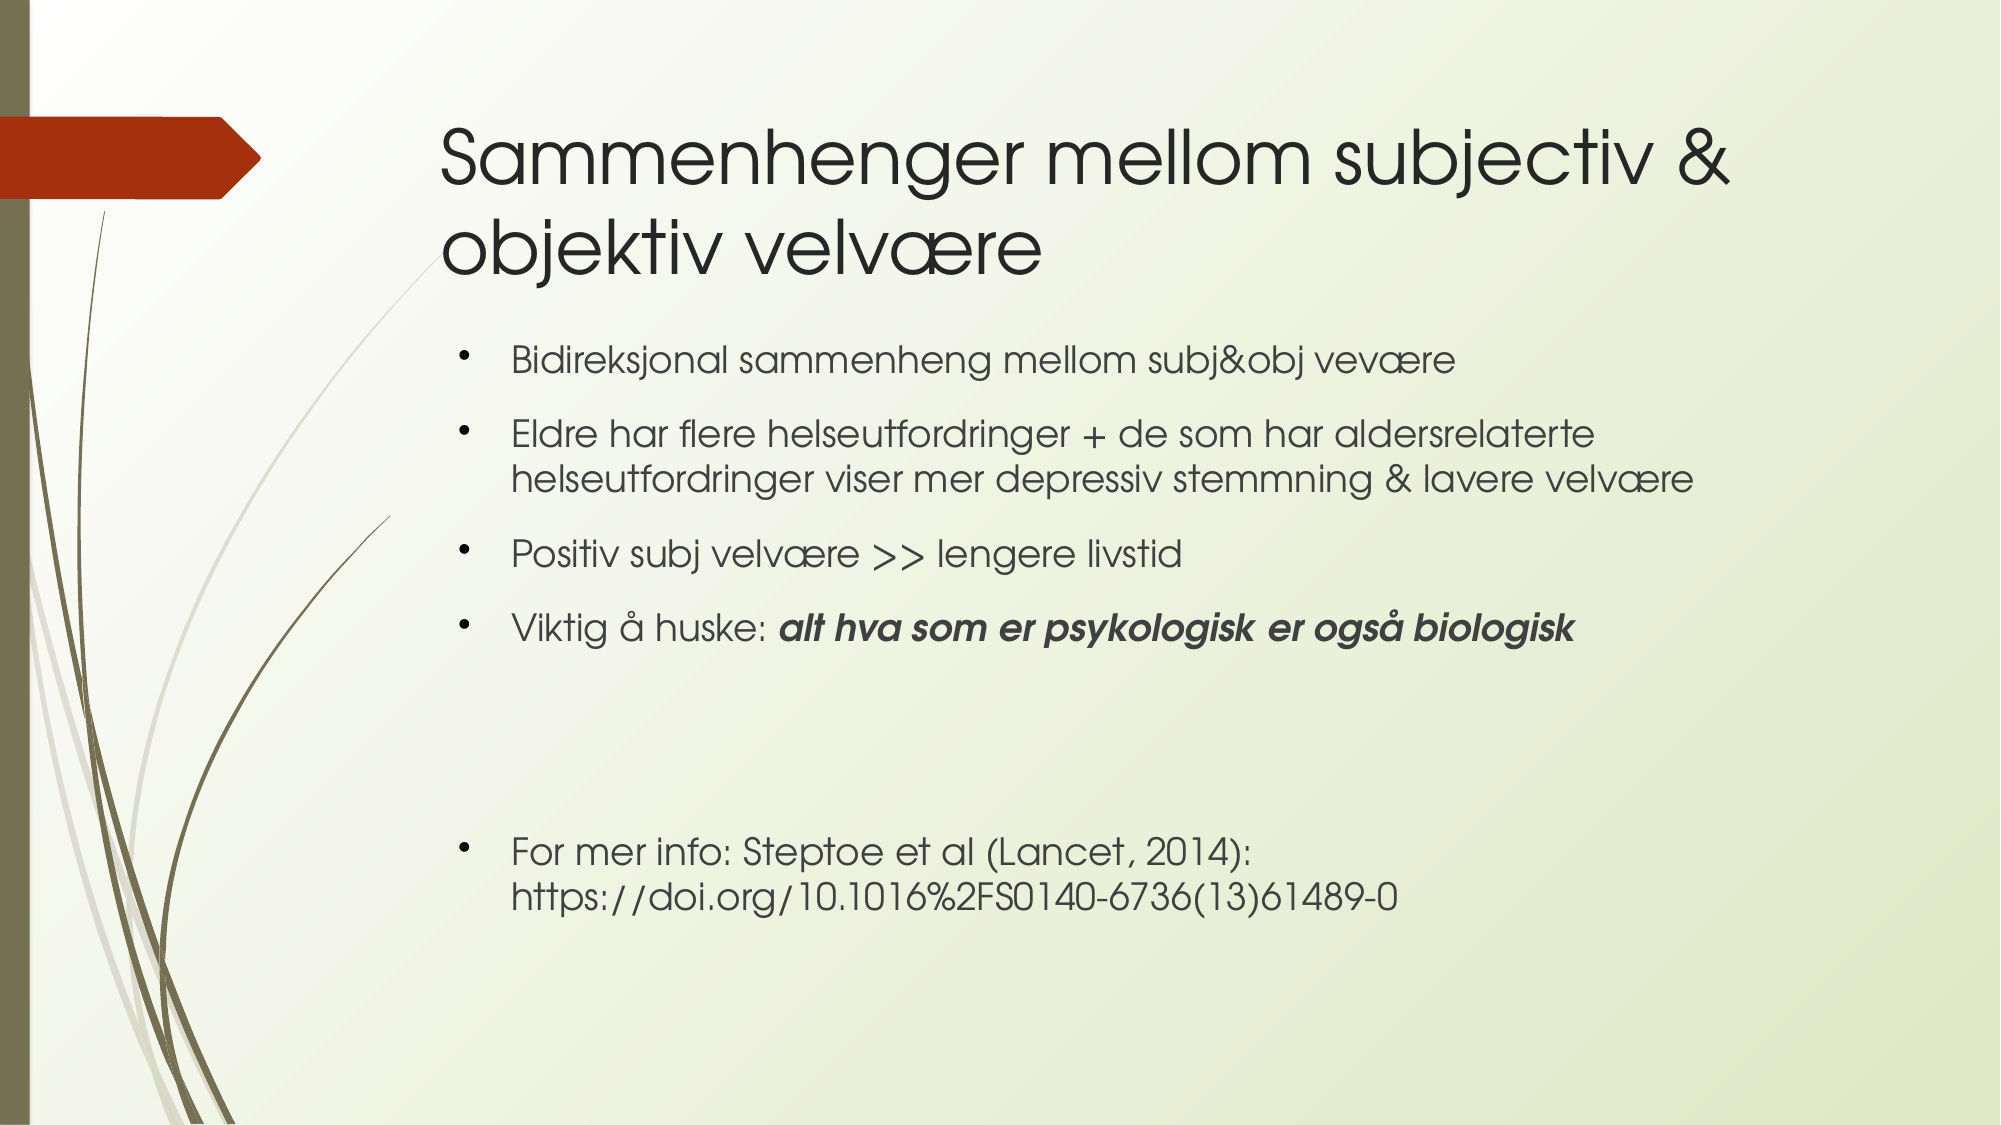

Sammenhenger mellom subjectiv & objektiv velvære

Bidireksjonal sammenheng mellom subj&obj vevære
Eldre har flere helseutfordringer + de som har aldersrelaterte helseutfordringer viser mer depressiv stemmning & lavere velvære
Positiv subj velvære >> lengere livstid
Viktig å huske: alt hva som er psykologisk er også biologisk

For mer info: Steptoe et al (Lancet, 2014): https://doi.org/10.1016%2FS0140-6736(13)61489-0